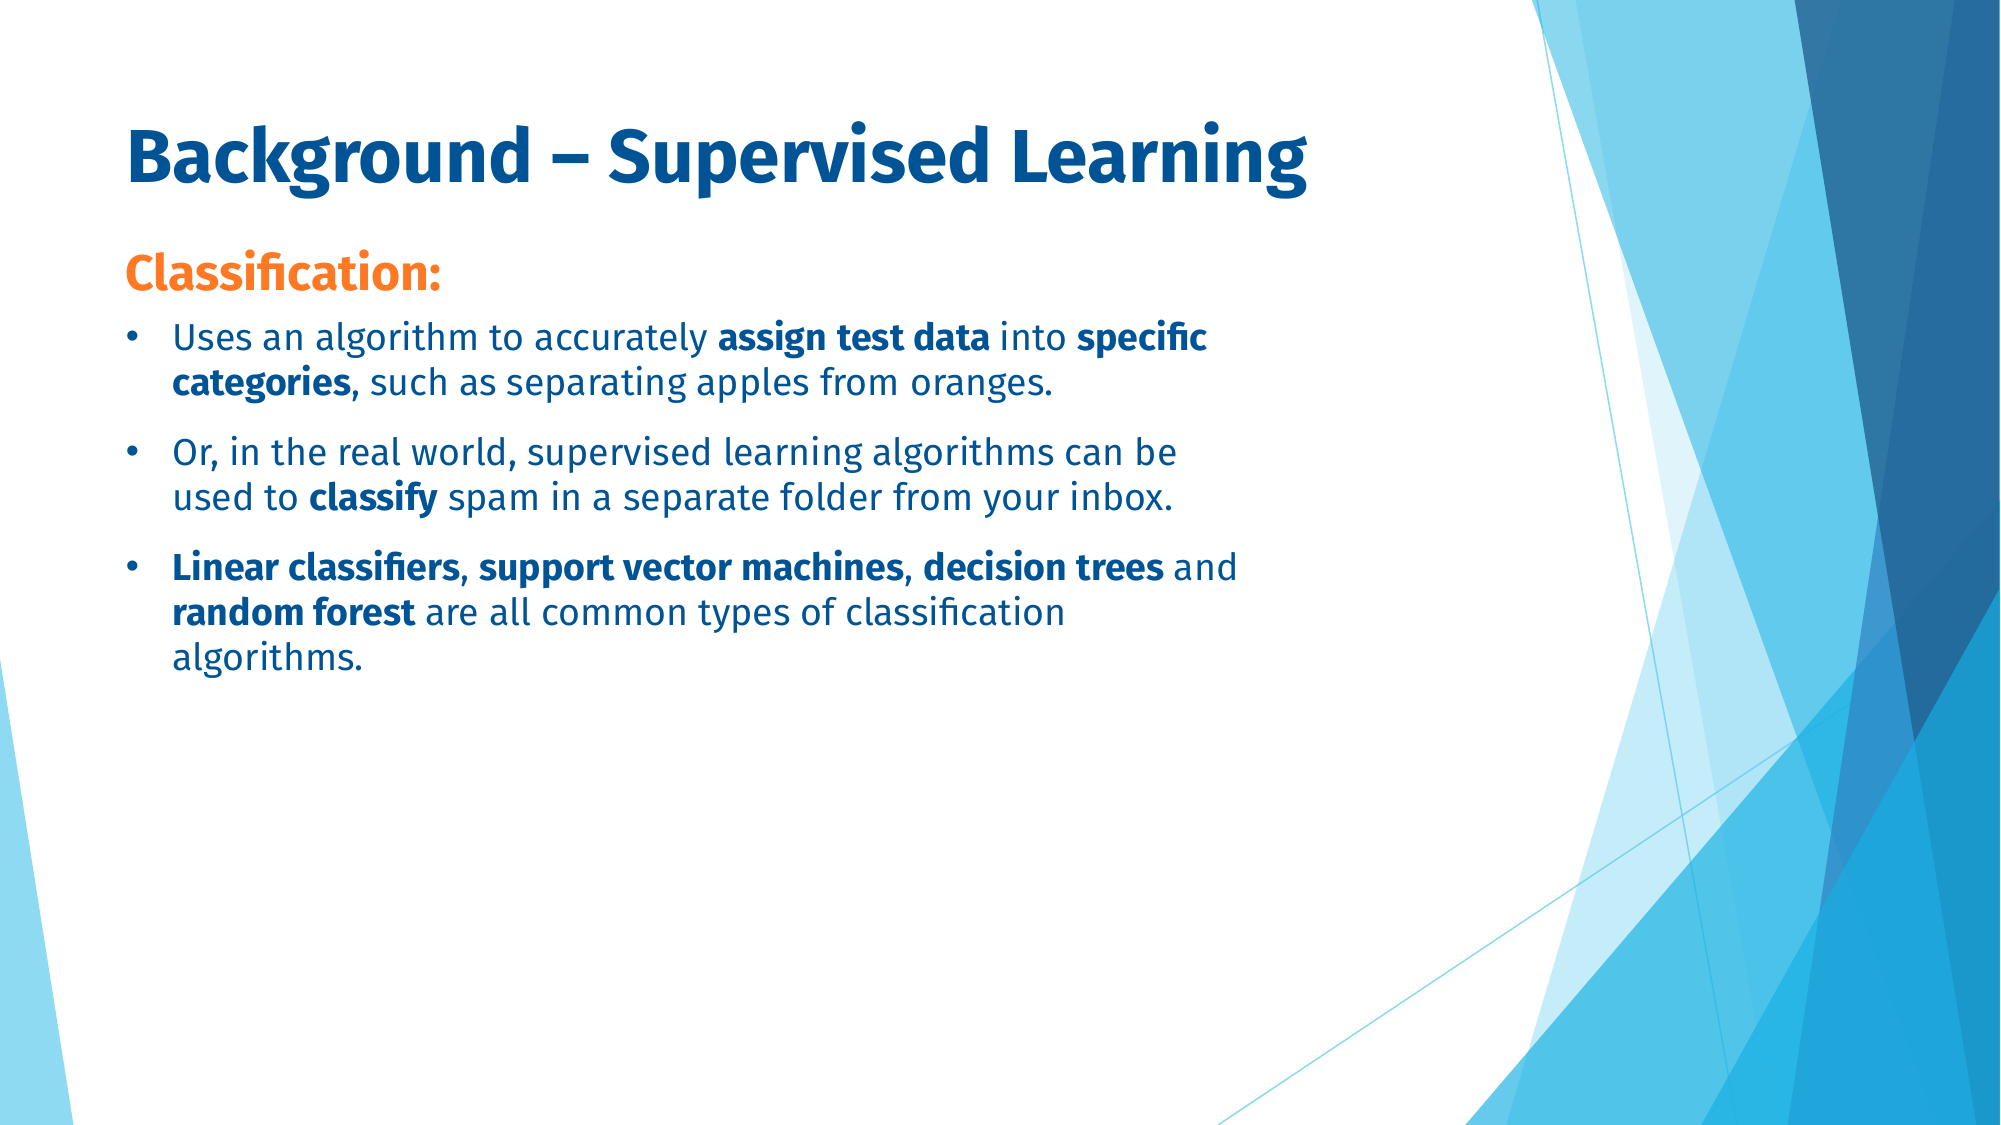

# Background – Supervised Learning
Classification:
Uses an algorithm to accurately assign test data into specific categories, such as separating apples from oranges.
Or, in the real world, supervised learning algorithms can be used to classify spam in a separate folder from your inbox.
Linear classifiers, support vector machines, decision trees and random forest are all common types of classification algorithms.